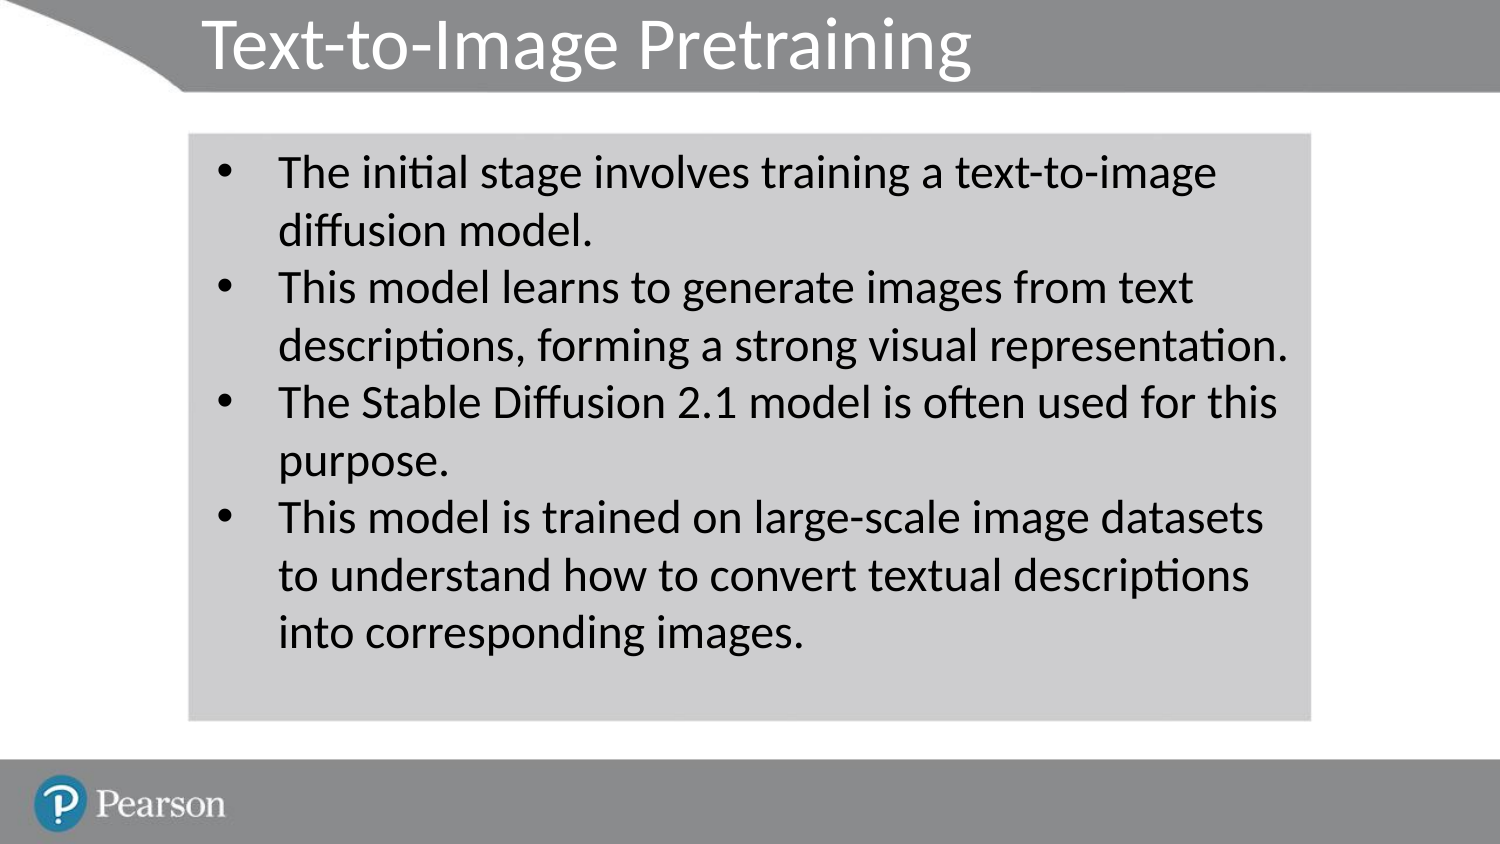

# Text-to-Image Pretraining
The initial stage involves training a text-to-image diffusion model.
This model learns to generate images from text descriptions, forming a strong visual representation.
The Stable Diffusion 2.1 model is often used for this purpose.
This model is trained on large-scale image datasets to understand how to convert textual descriptions into corresponding images.